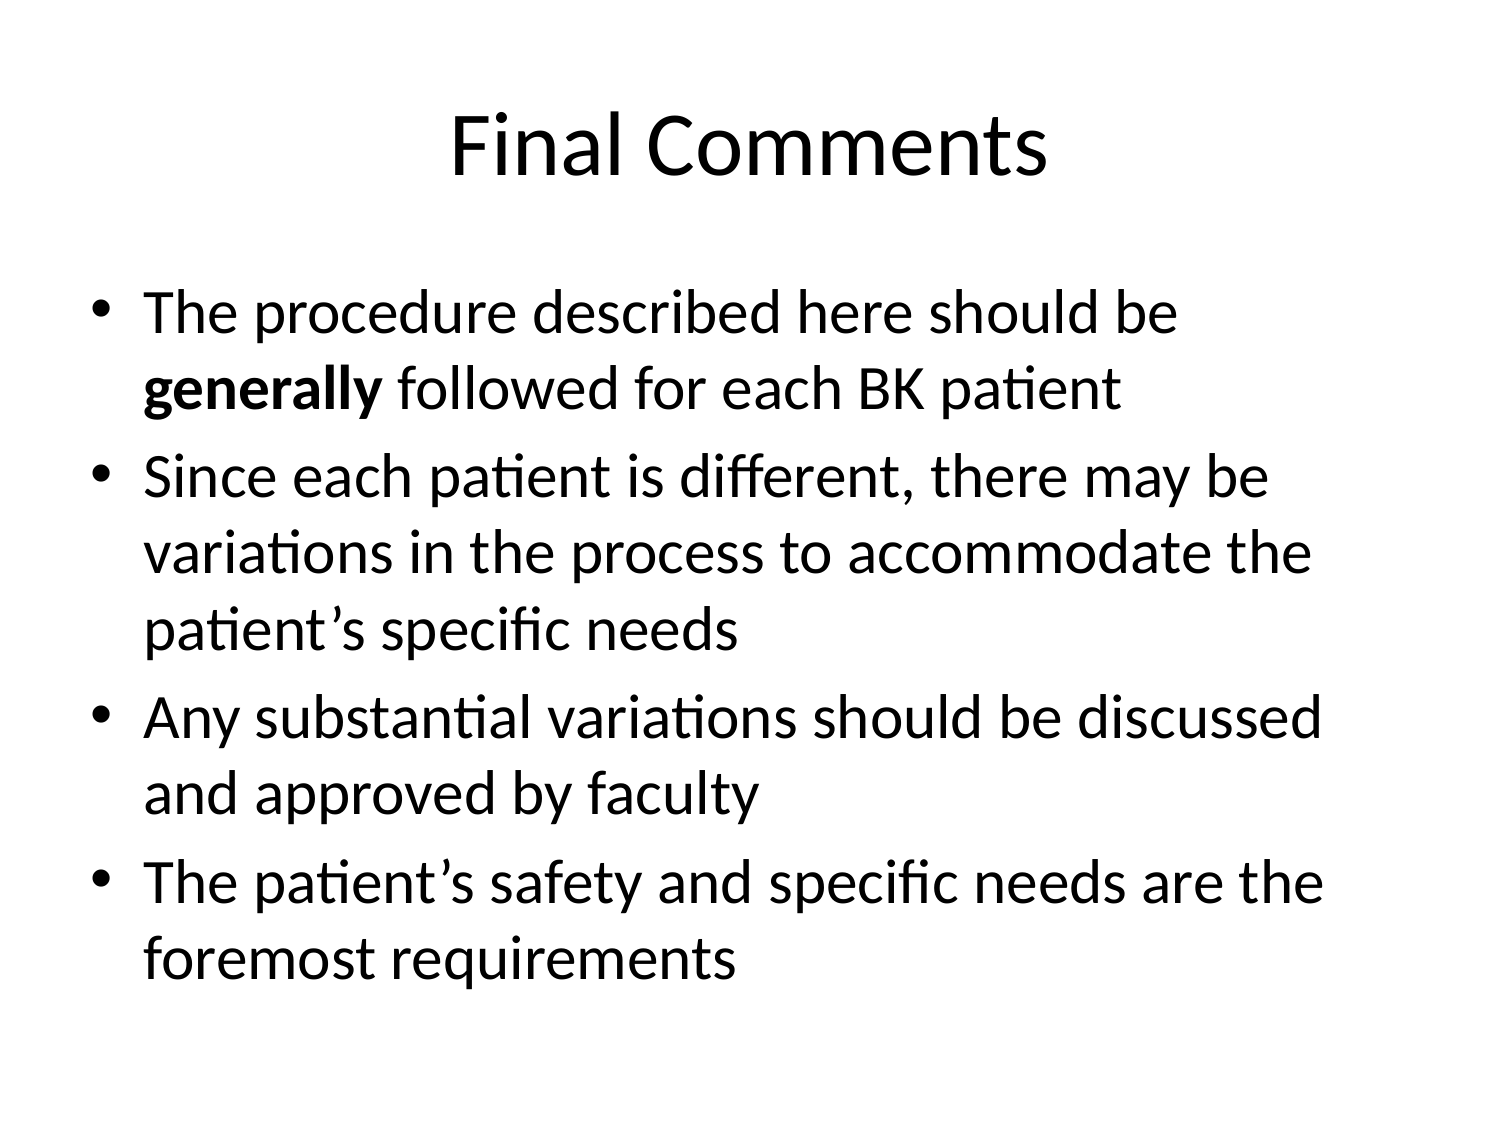

# Final Comments
The procedure described here should be generally followed for each BK patient
Since each patient is different, there may be variations in the process to accommodate the patient’s specific needs
Any substantial variations should be discussed and approved by faculty
The patient’s safety and specific needs are the foremost requirements